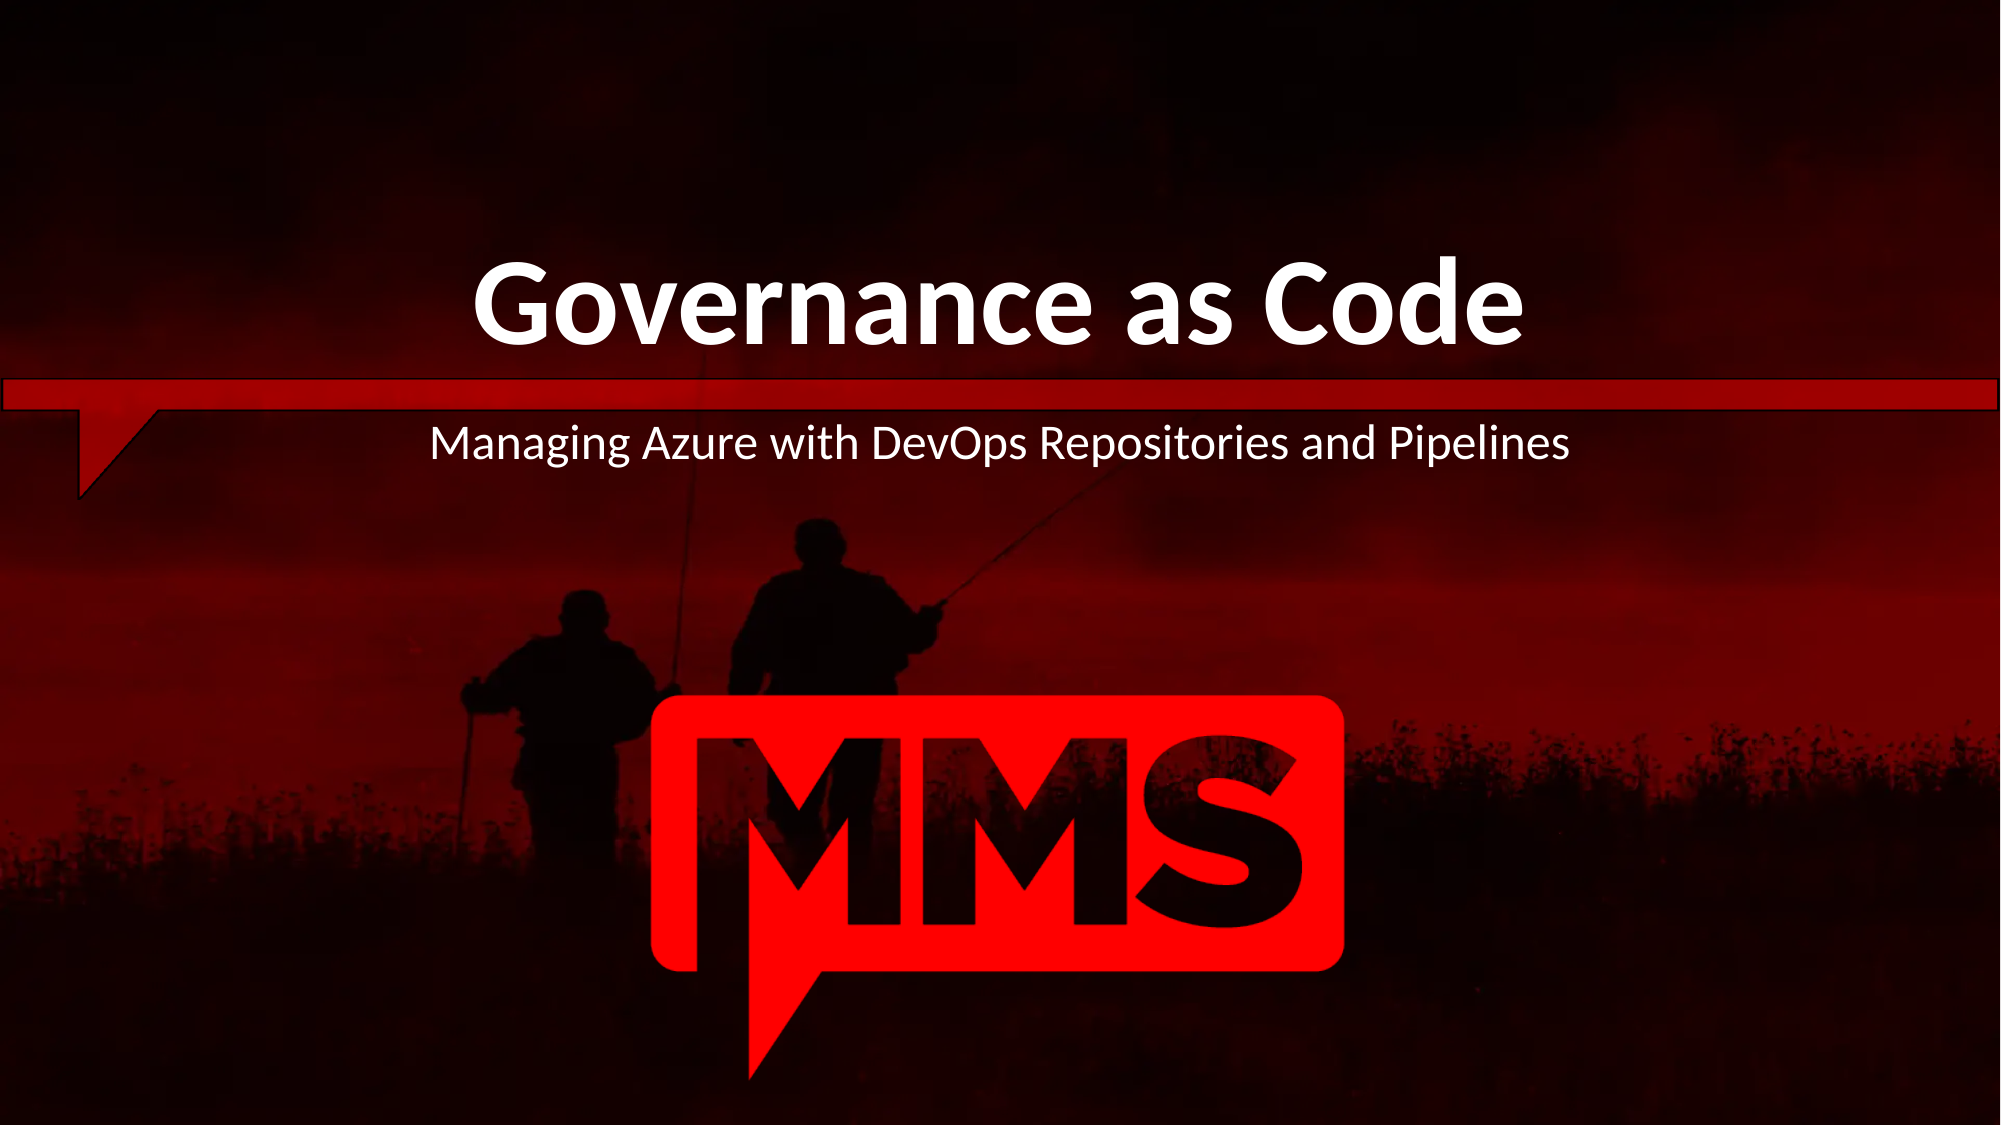

# Governance as Code
Managing Azure with DevOps Repositories and Pipelines